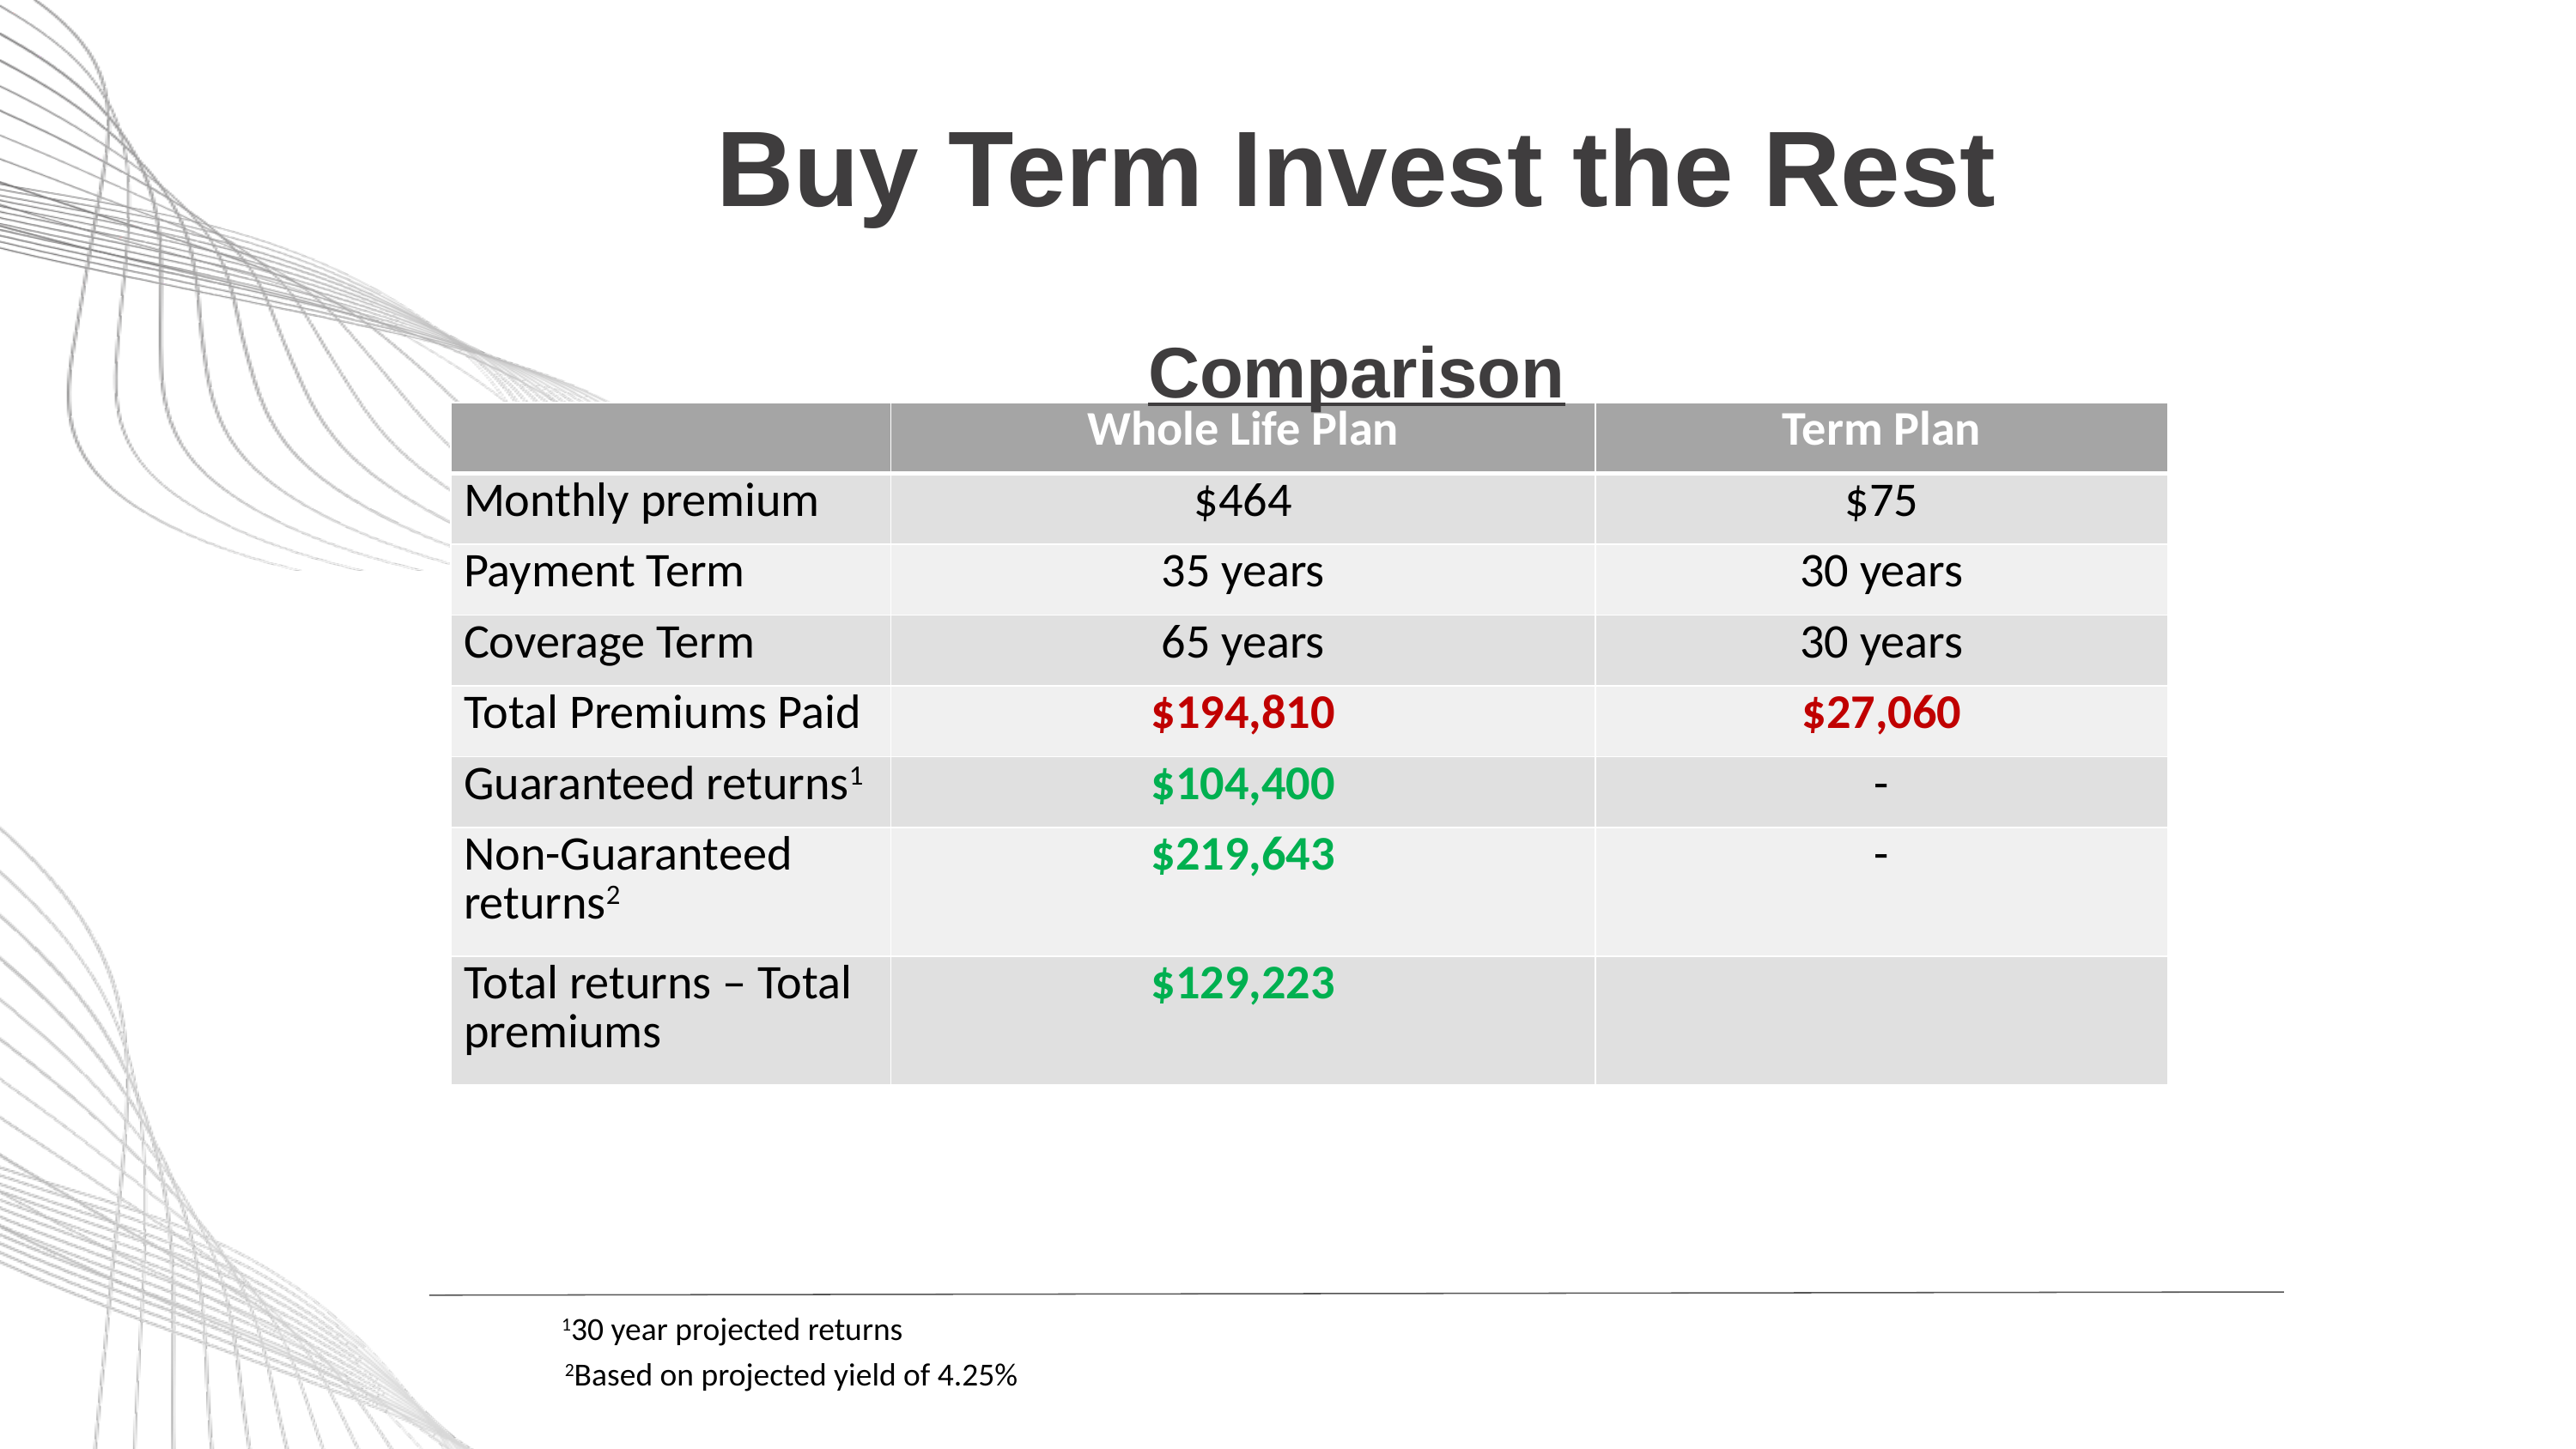

Buy Term Invest the Rest
Comparison
|  | Whole Life Plan | Term Plan |
| --- | --- | --- |
| Monthly premium | $464 | $75 |
| Payment Term | 35 years | 30 years |
| Coverage Term | 65 years | 30 years |
| Total Premiums Paid | $194,810 | $27,060 |
| Guaranteed returns1 | $104,400 | - |
| Non-Guaranteed returns2 | $219,643 | - |
| Total returns – Total premiums | $129,223 |  |

130 year projected returns
2Based on projected yield of 4.25%